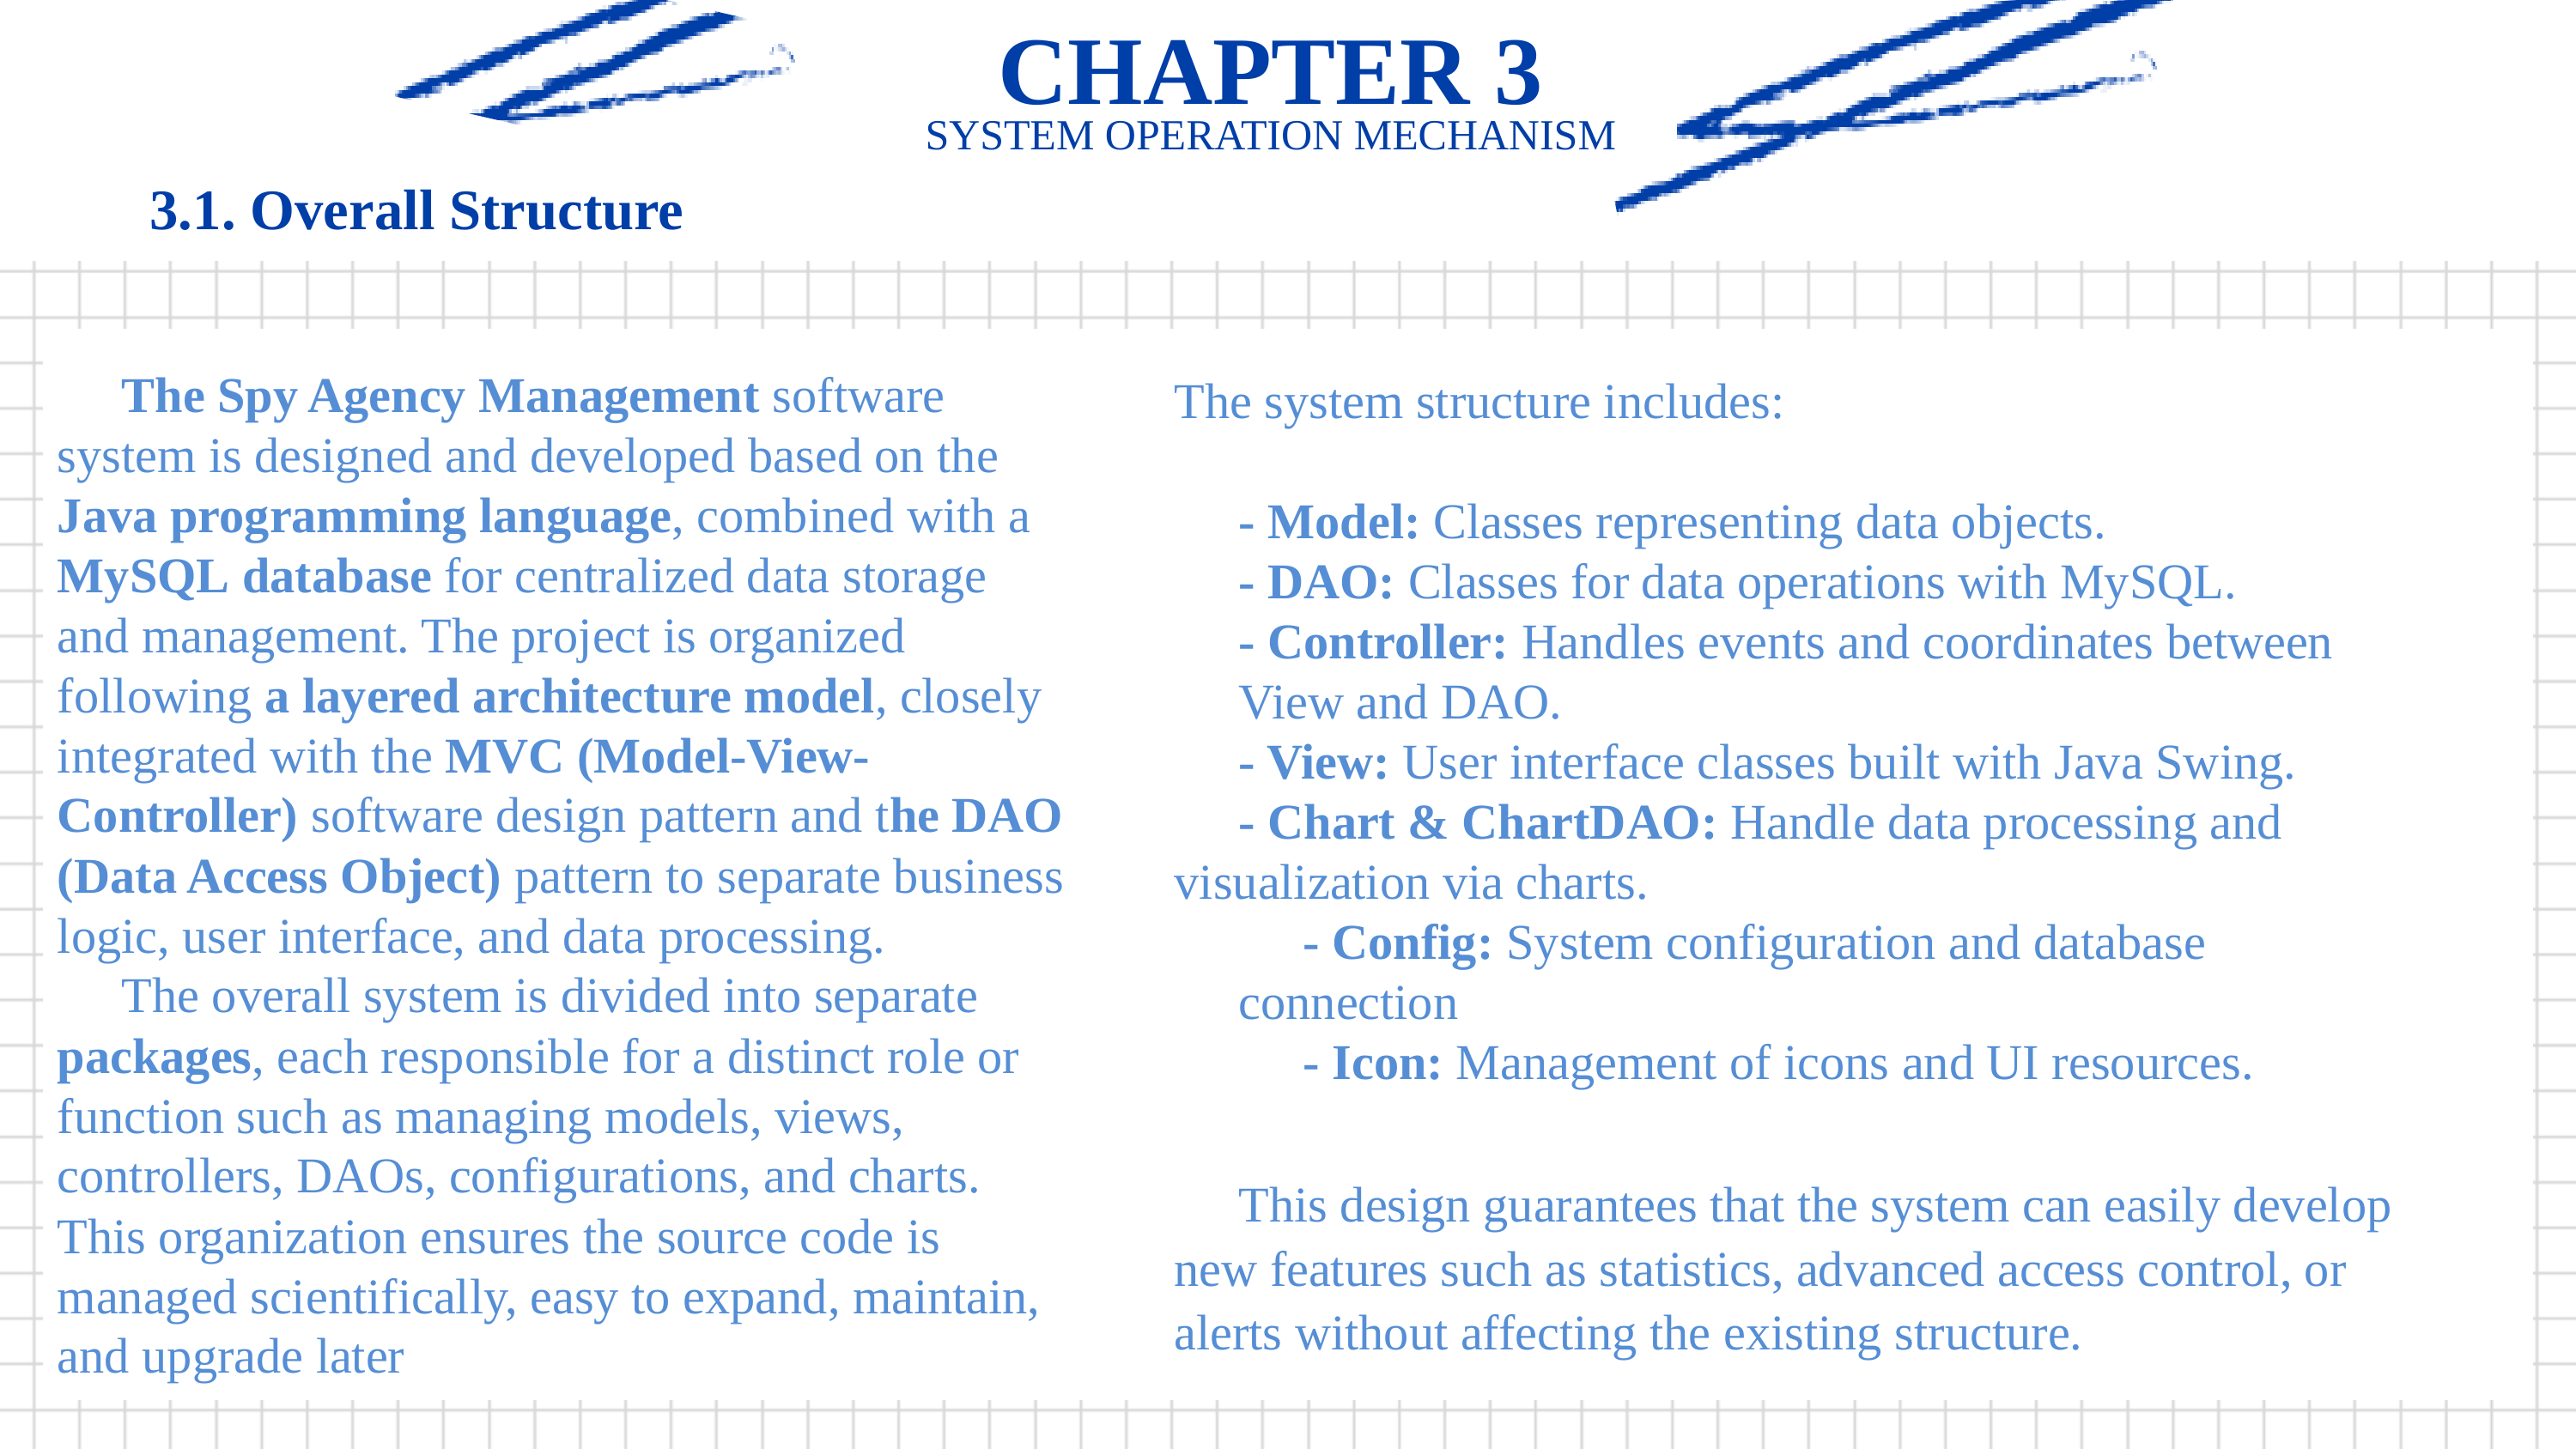

CHAPTER 3
SYSTEM OPERATION MECHANISM
3.1. Overall Structure

The Spy Agency Management software system is designed and developed based on the Java programming language, combined with a MySQL database for centralized data storage and management. The project is organized following a layered architecture model, closely integrated with the MVC (Model-View-Controller) software design pattern and the DAO (Data Access Object) pattern to separate business logic, user interface, and data processing.
The overall system is divided into separate packages, each responsible for a distinct role or function such as managing models, views, controllers, DAOs, configurations, and charts. This organization ensures the source code is managed scientifically, easy to expand, maintain, and upgrade later
The system structure includes:

- Model: Classes representing data objects.
- DAO: Classes for data operations with MySQL.
- Controller: Handles events and coordinates between View and DAO.
- View: User interface classes built with Java Swing.
- Chart & ChartDAO: Handle data processing and visualization via charts.
- Config: System configuration and database connection
- Icon: Management of icons and UI resources.

This design guarantees that the system can easily develop new features such as statistics, advanced access control, or alerts without affecting the existing structure.